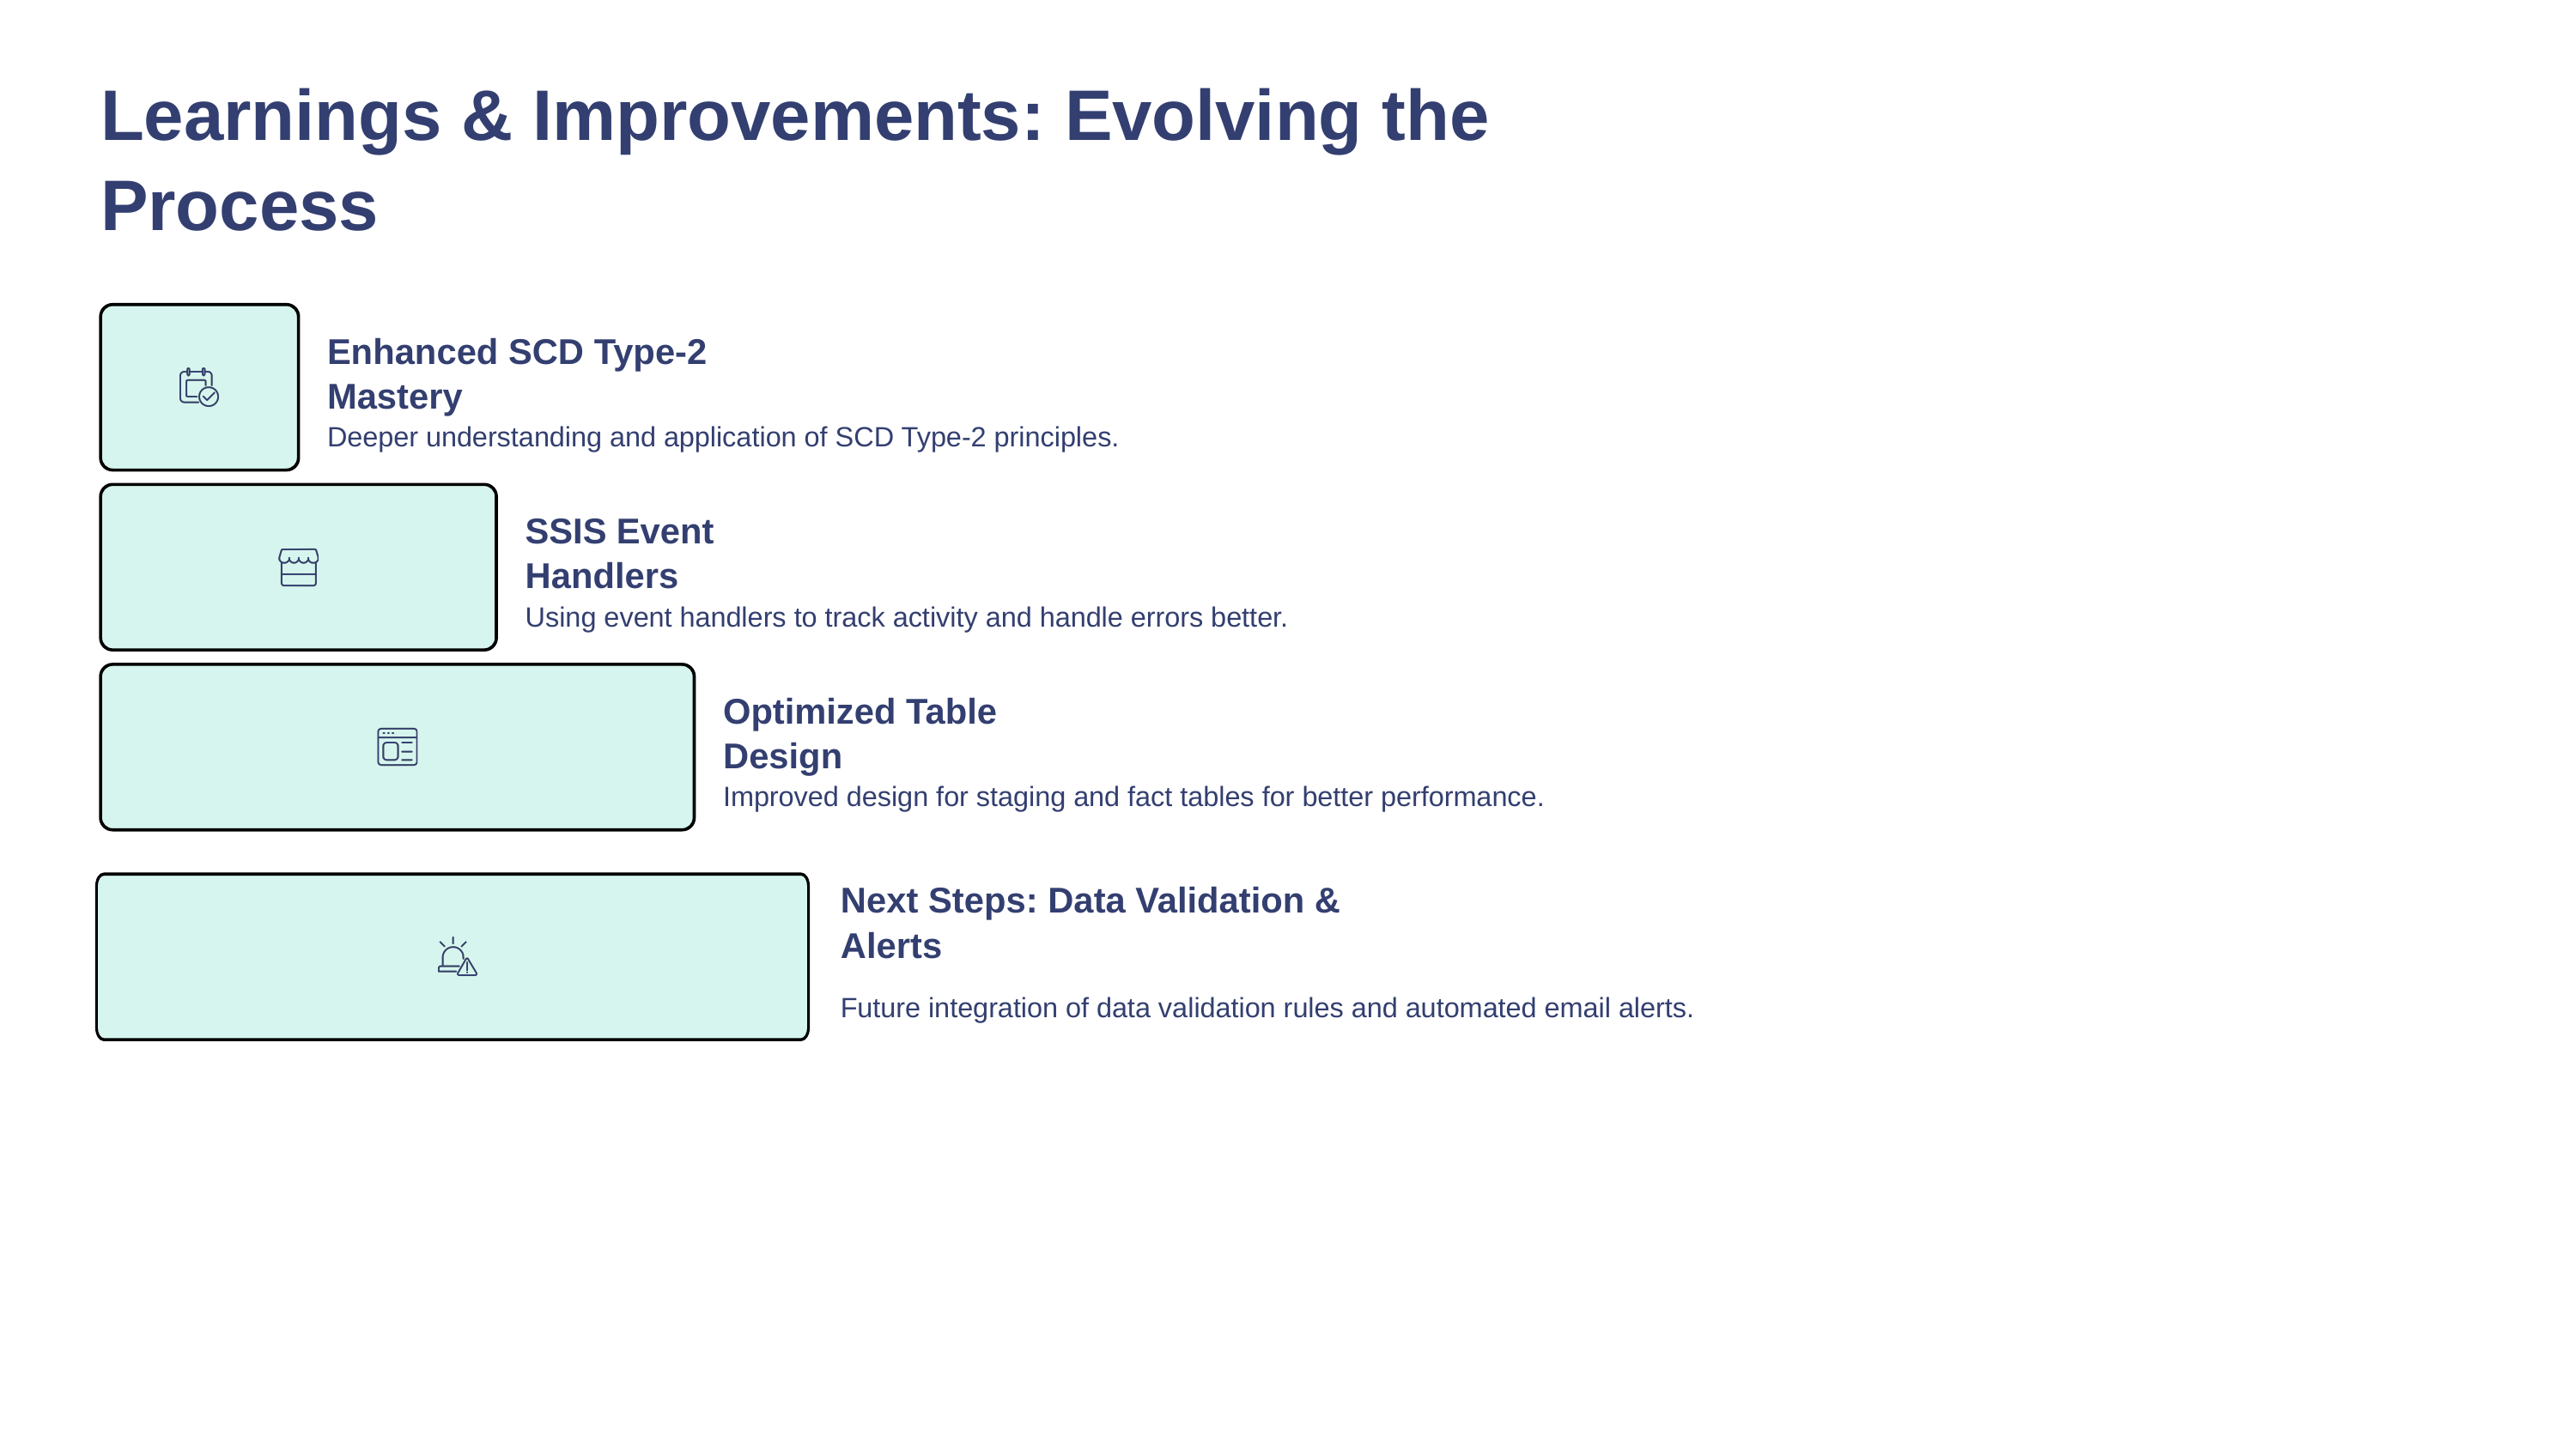

Learnings & Improvements: Evolving the Process

Enhanced SCD Type-2 Mastery

Deeper understanding and application of SCD Type-2 principles.

SSIS Event Handlers

Using event handlers to track activity and handle errors better.

Optimized Table Design

Improved design for staging and fact tables for better performance.

Next Steps: Data Validation & Alerts

Future integration of data validation rules and automated email alerts.